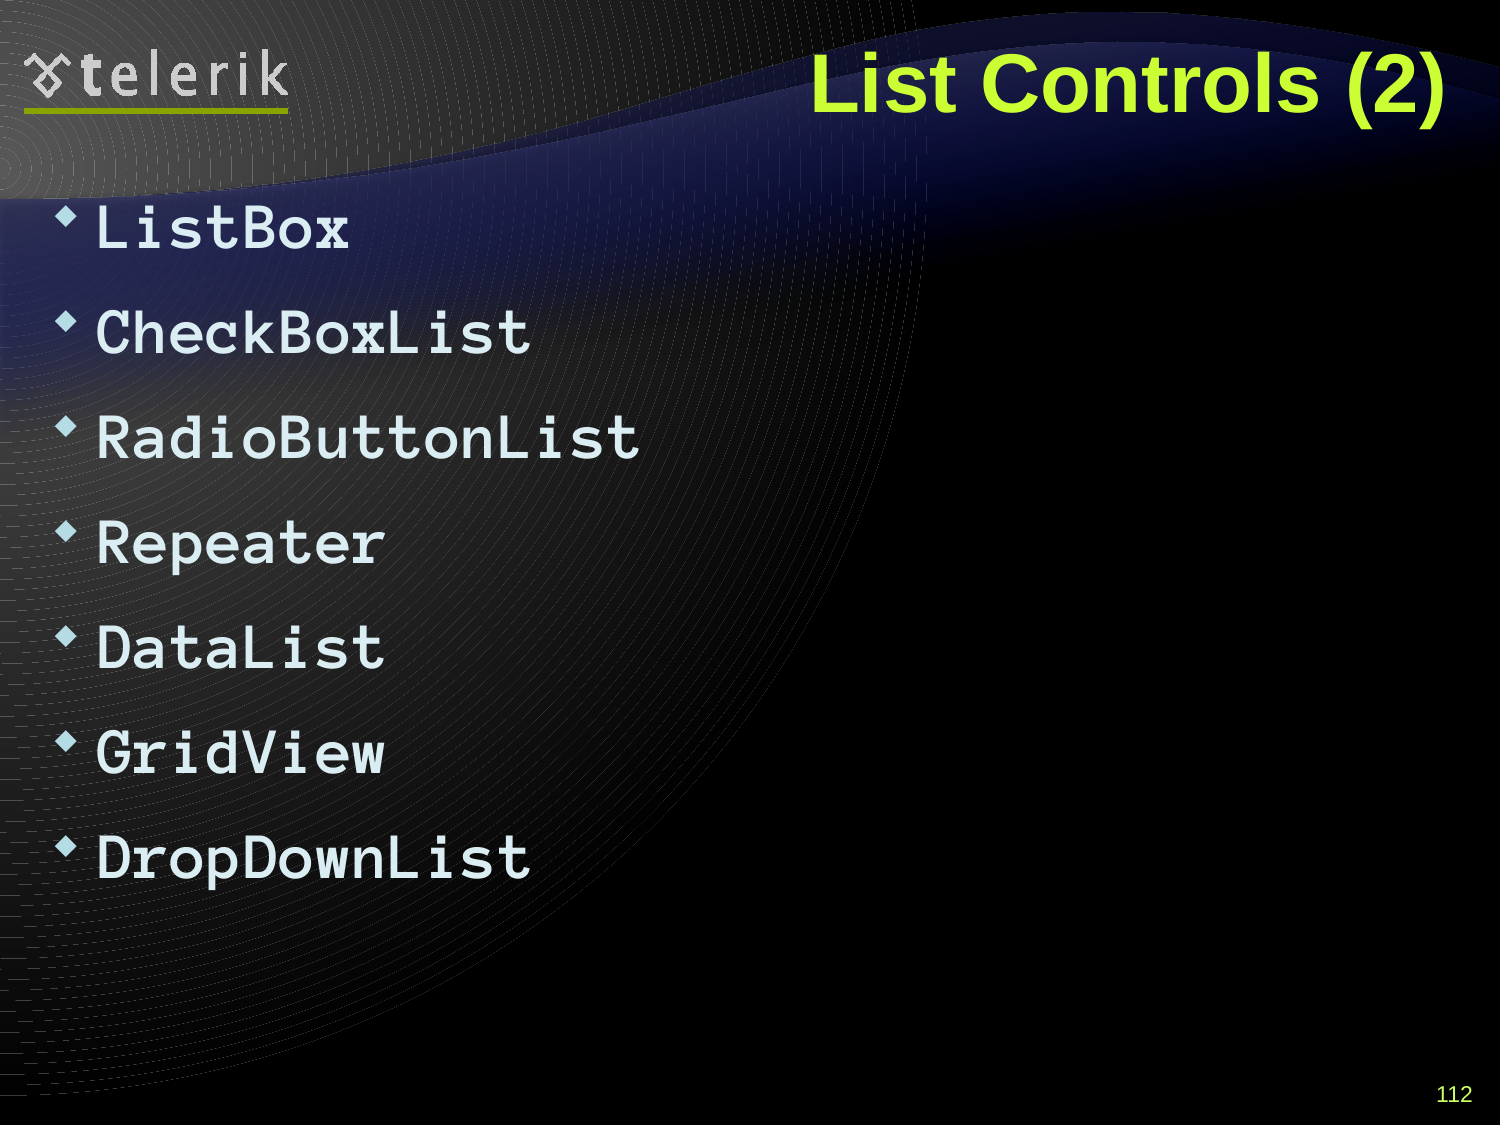

# List Controls (2)
ListBox
CheckBoxList
RadioButtonList
Repeater
DataList
GridView
DropDownList
112